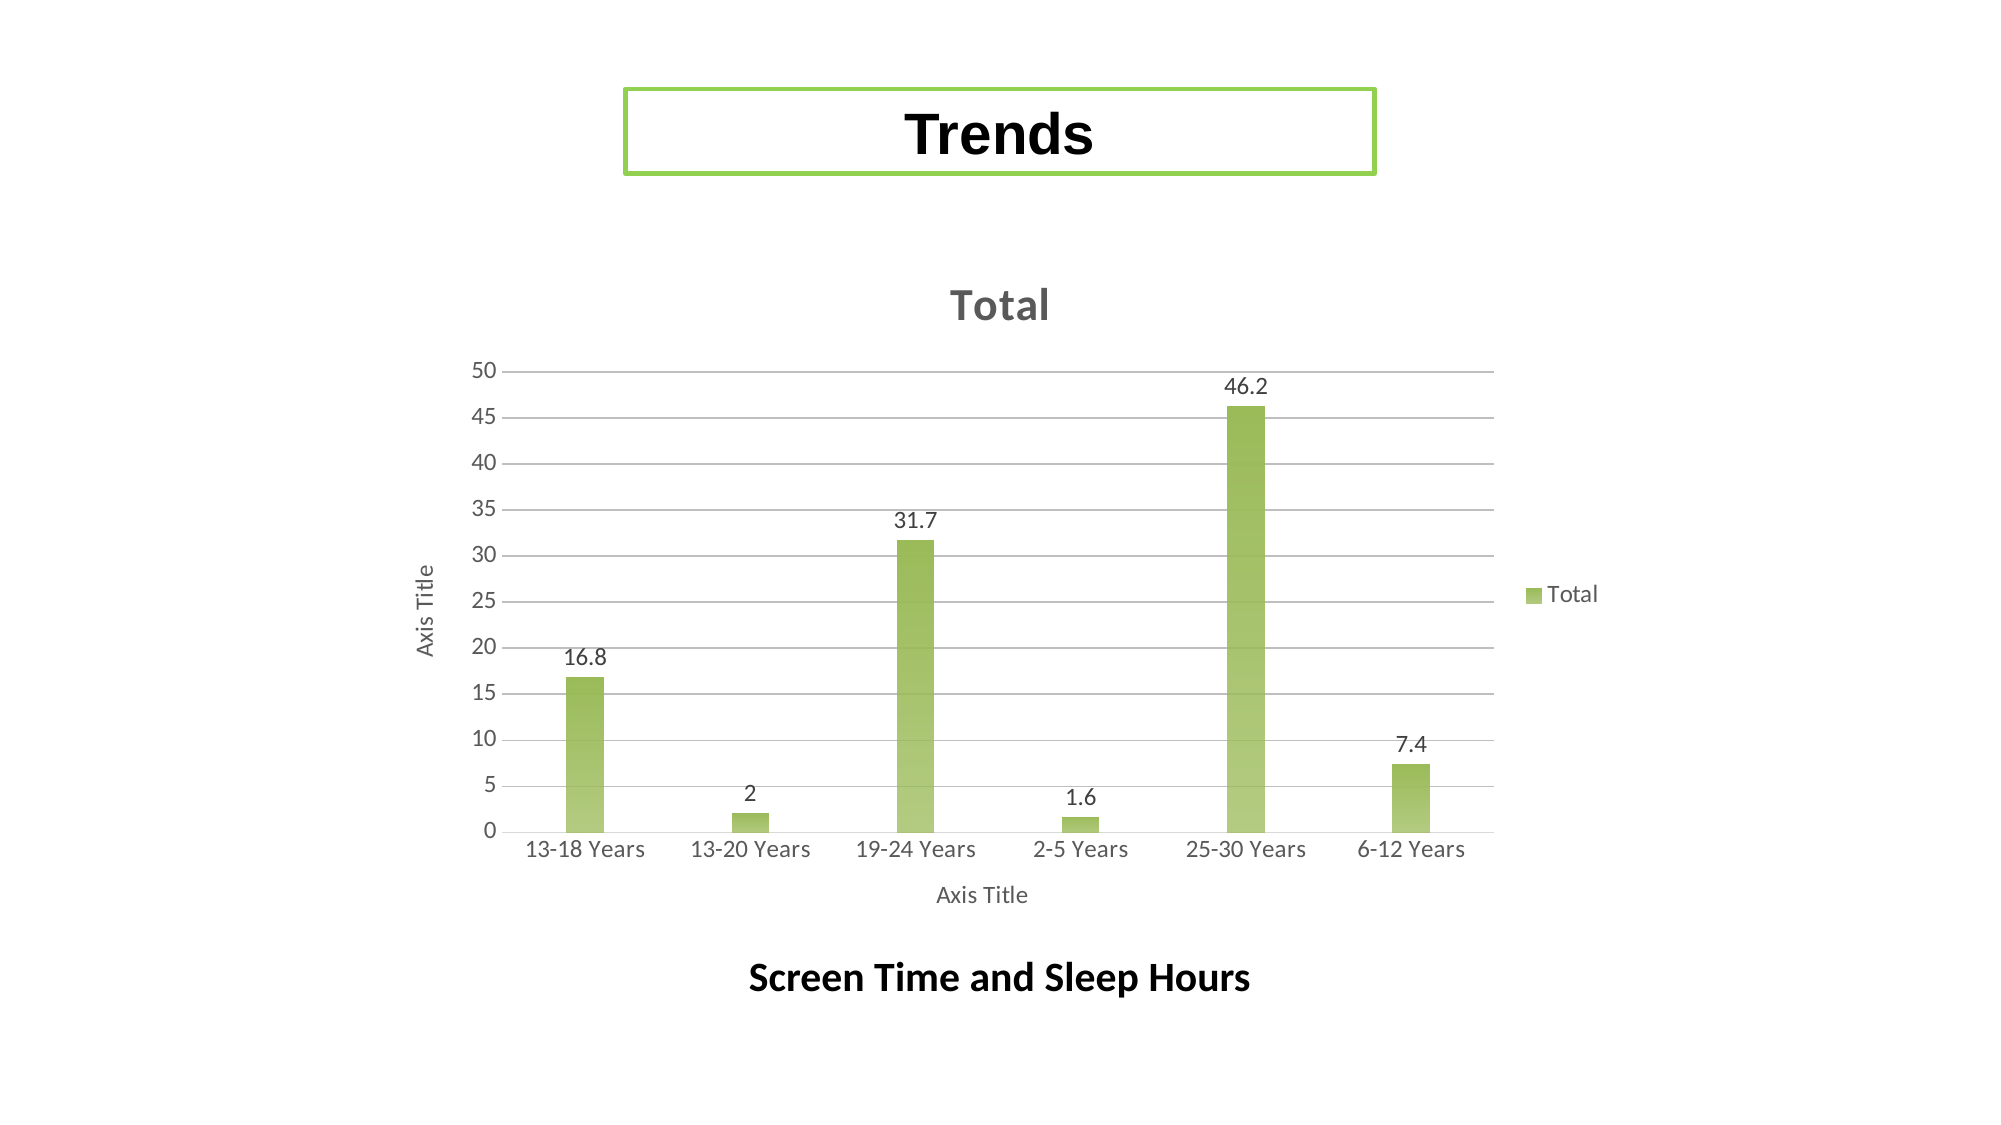

Trends

### Chart:

| Category | Total |
|---|---|
| 13-18 Years | 16.8 |
| 13-20 Years | 2.0 |
| 19-24 Years | 31.7 |
| 2-5 Years | 1.6 |
| 25-30 Years | 46.2 |
| 6-12 Years | 7.4 |
Screen Time and Sleep Hours